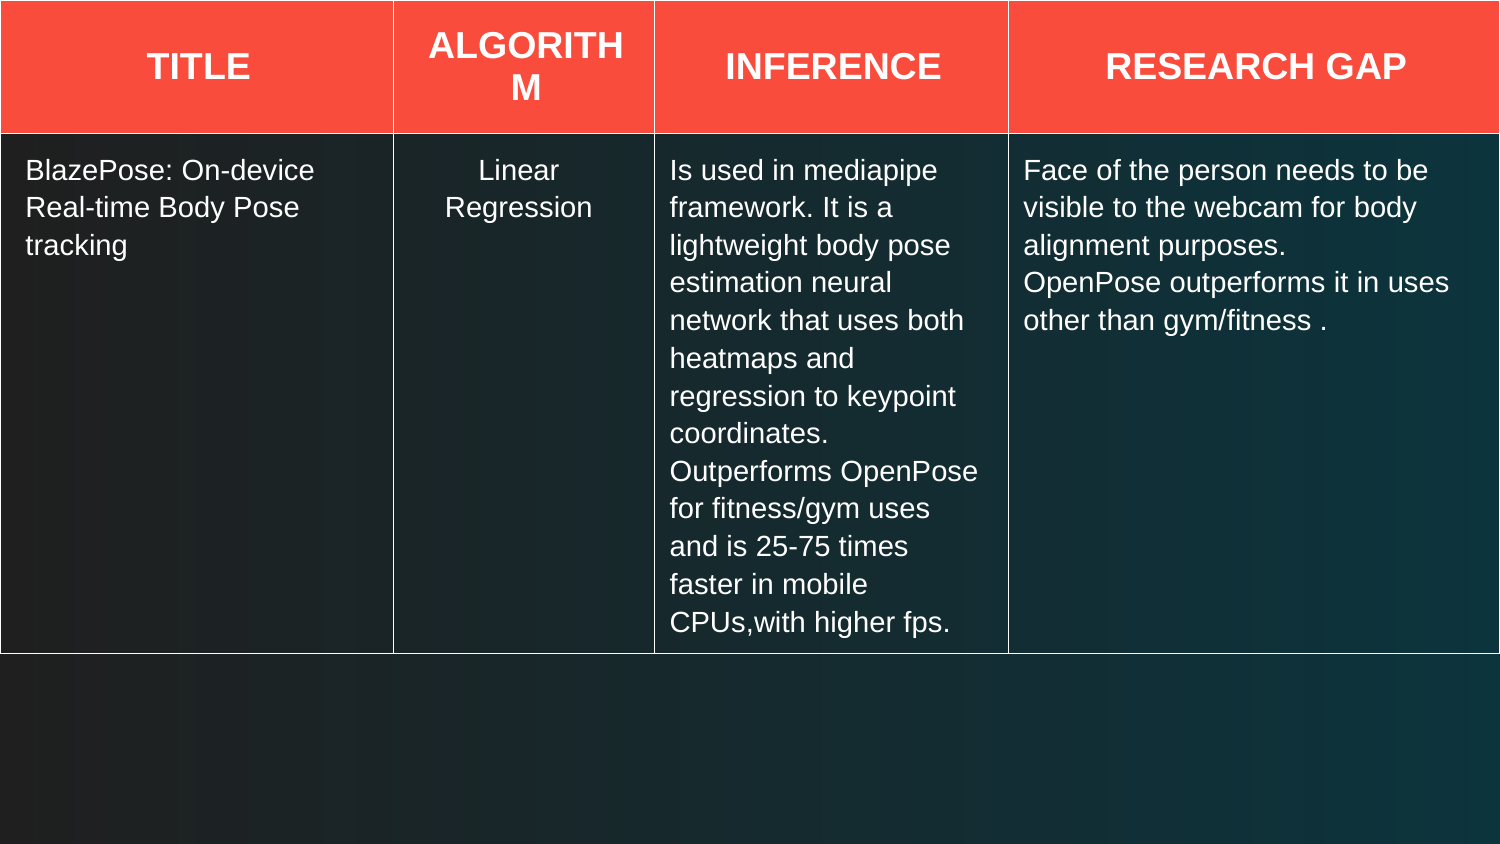

| TITLE​ | ALGORITHM | INFERENCE | RESEARCH GAP |
| --- | --- | --- | --- |
| BlazePose: On-device Real-time Body Pose tracking | Linear Regression | Is used in mediapipe framework. It is a lightweight body pose estimation neural network that uses both heatmaps and regression to keypoint coordinates. Outperforms OpenPose for fitness/gym uses and is 25-75 times faster in mobile CPUs,with higher fps. | Face of the person needs to be visible to the webcam for body alignment purposes. OpenPose outperforms it in uses other than gym/fitness . |